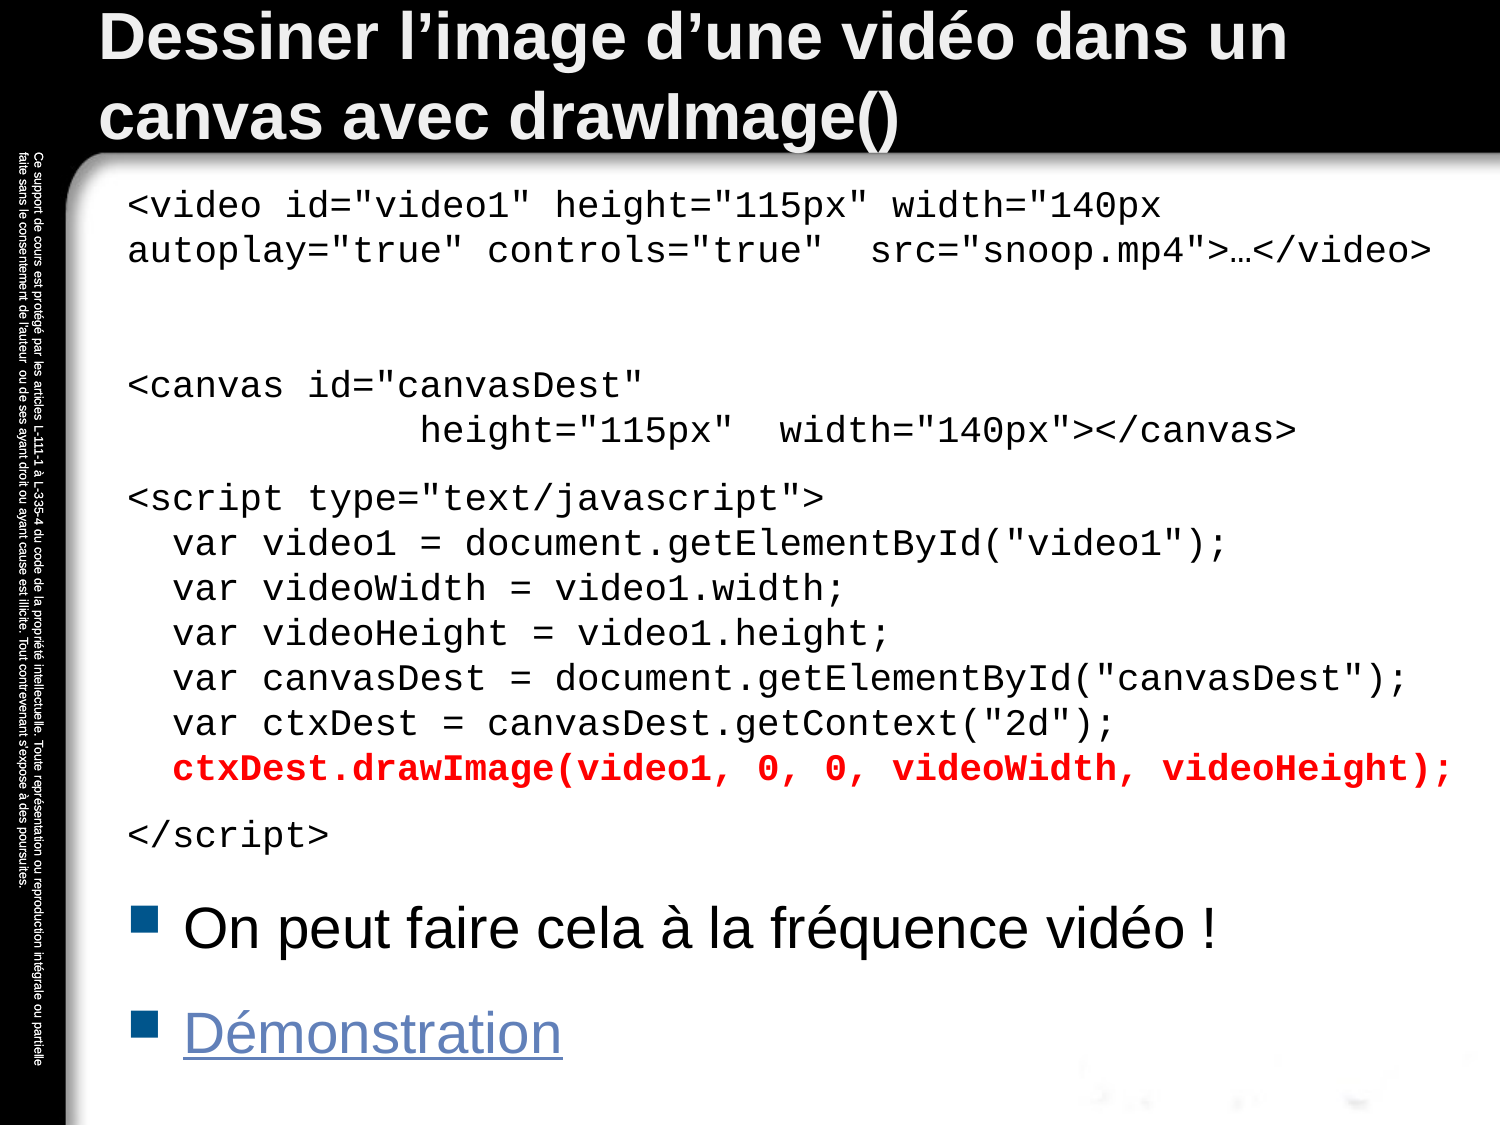

# Dessiner l’image d’une vidéo dans un canvas avec drawImage()
<video id="video1" height="115px" width="140px autoplay="true" controls="true"  src="snoop.mp4">…</video>

<canvas id="canvasDest"
             height="115px"  width="140px"></canvas>
<script type="text/javascript">
  var video1 = document.getElementById("video1");
  var videoWidth = video1.width;
  var videoHeight = video1.height;
  var canvasDest = document.getElementById("canvasDest");
  var ctxDest = canvasDest.getContext("2d");
  ctxDest.drawImage(video1, 0, 0, videoWidth, videoHeight);
</script>
On peut faire cela à la fréquence vidéo !
Démonstration